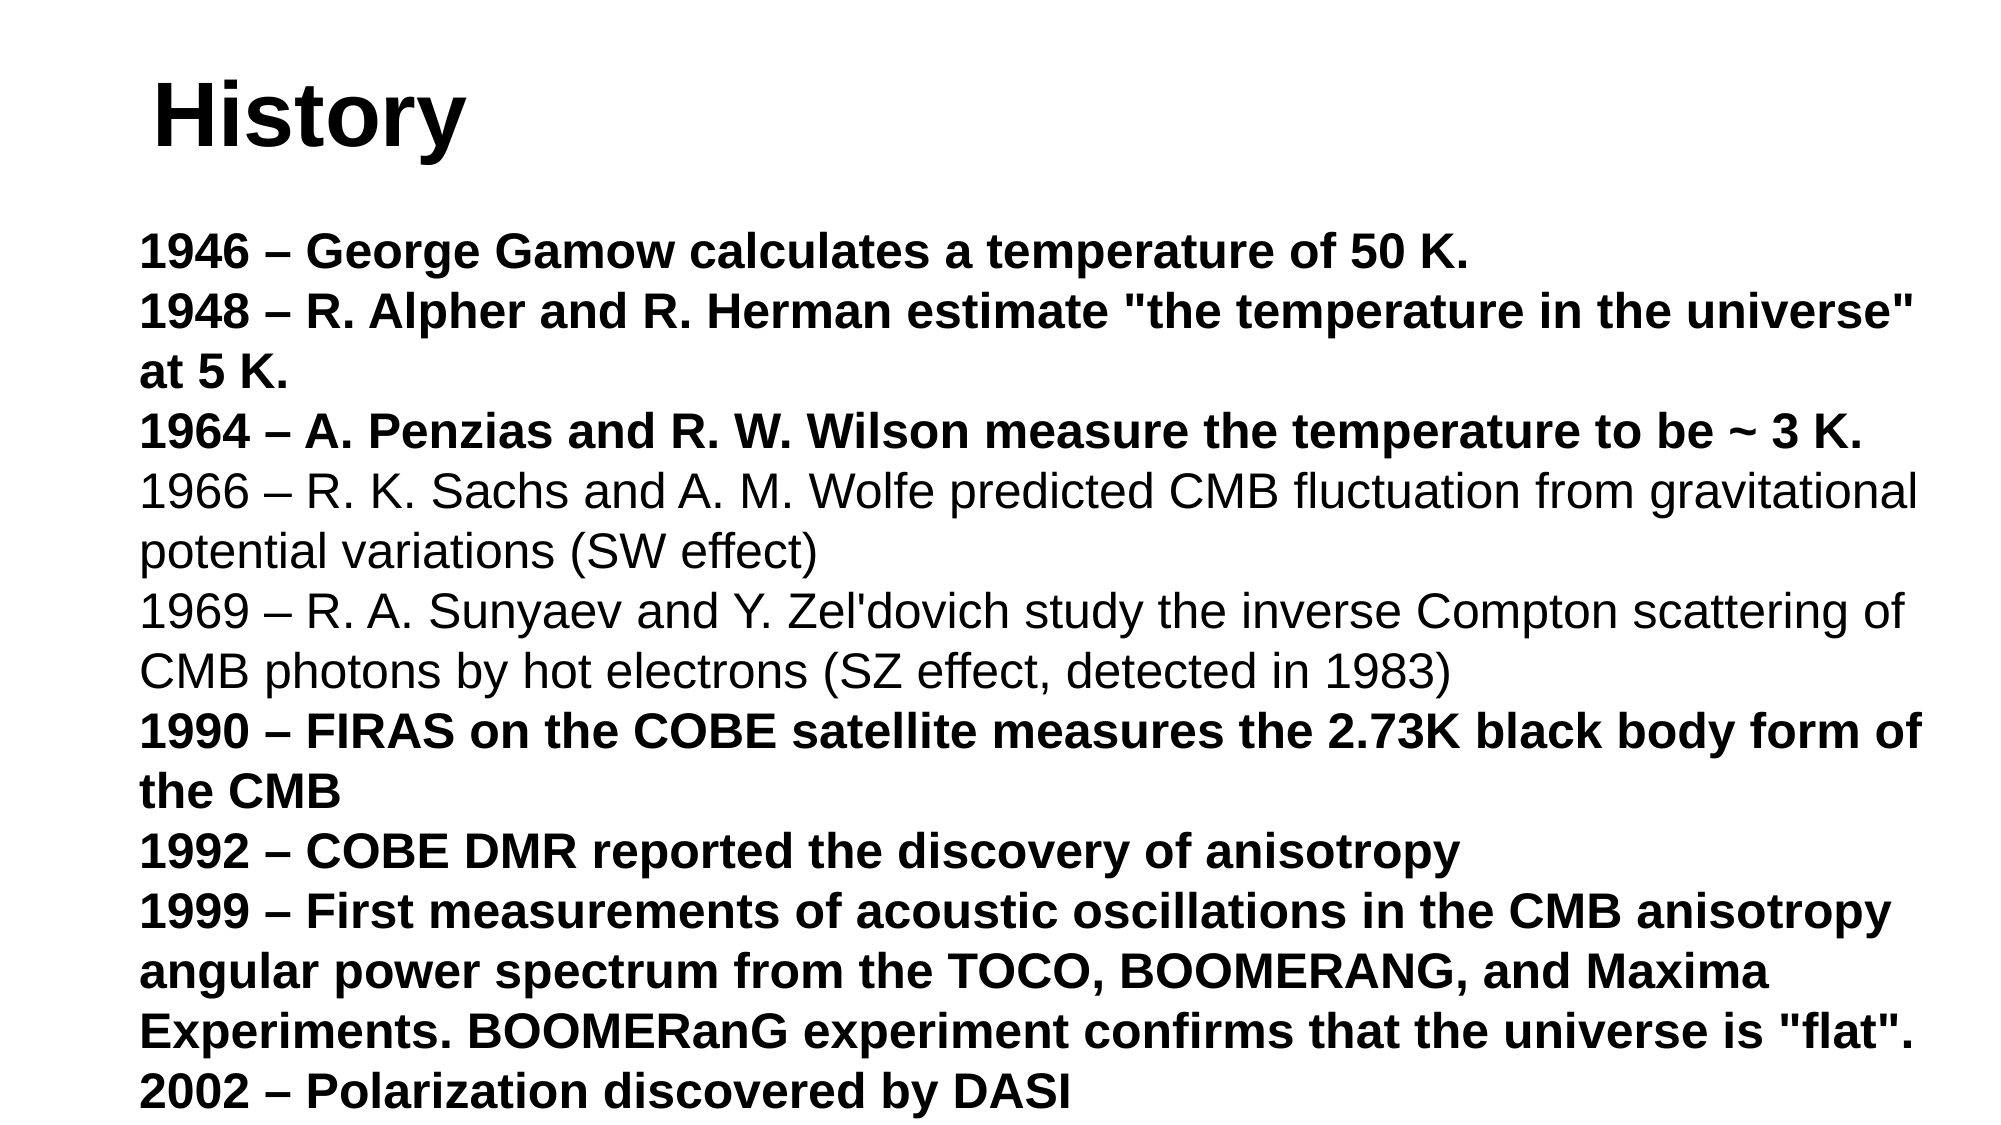

History
1946 – George Gamow calculates a temperature of 50 K.
1948 – R. Alpher and R. Herman estimate "the temperature in the universe" at 5 K.
1964 – A. Penzias and R. W. Wilson measure the temperature to be ~ 3 K.
1966 – R. K. Sachs and A. M. Wolfe predicted CMB fluctuation from gravitational potential variations (SW effect)
1969 – R. A. Sunyaev and Y. Zel'dovich study the inverse Compton scattering of CMB photons by hot electrons (SZ effect, detected in 1983)
1990 – FIRAS on the COBE satellite measures the 2.73K black body form of the CMB
1992 – COBE DMR reported the discovery of anisotropy
1999 – First measurements of acoustic oscillations in the CMB anisotropy angular power spectrum from the TOCO, BOOMERANG, and Maxima Experiments. BOOMERanG experiment confirms that the universe is "flat".
2002 – Polarization discovered by DASI
2003 – E-mode polarization spectrum by CBI; WMAP high quality map
2010 – The first all-sky map from the Planck telescope released